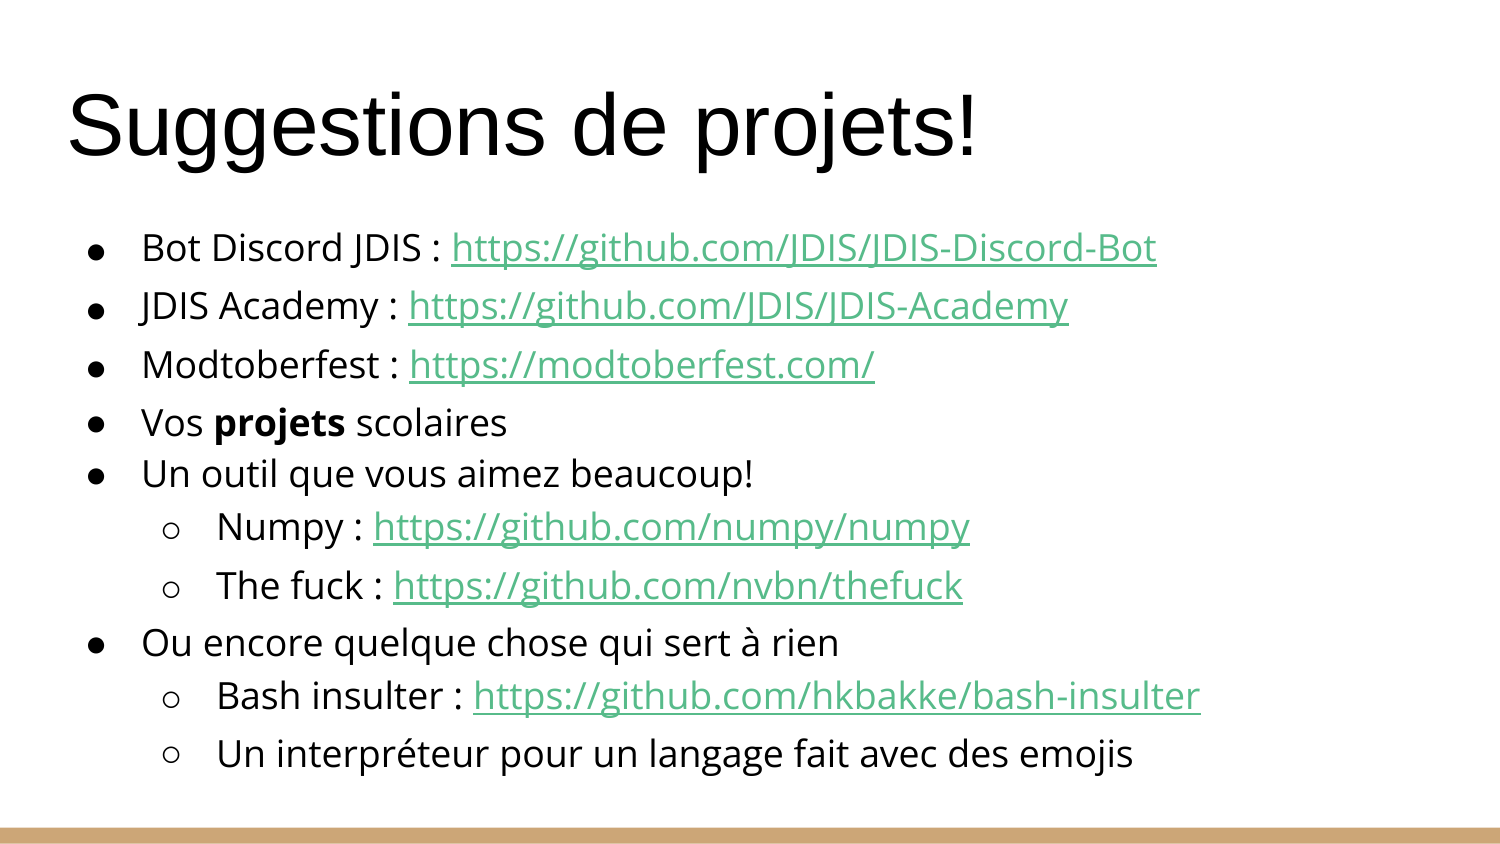

# Suggestions de projets!
Bot Discord JDIS : https://github.com/JDIS/JDIS-Discord-Bot
JDIS Academy : https://github.com/JDIS/JDIS-Academy
Modtoberfest : https://modtoberfest.com/
Vos projets scolaires
Un outil que vous aimez beaucoup!
Numpy : https://github.com/numpy/numpy
The fuck : https://github.com/nvbn/thefuck
Ou encore quelque chose qui sert à rien
Bash insulter : https://github.com/hkbakke/bash-insulter
Un interpréteur pour un langage fait avec des emojis